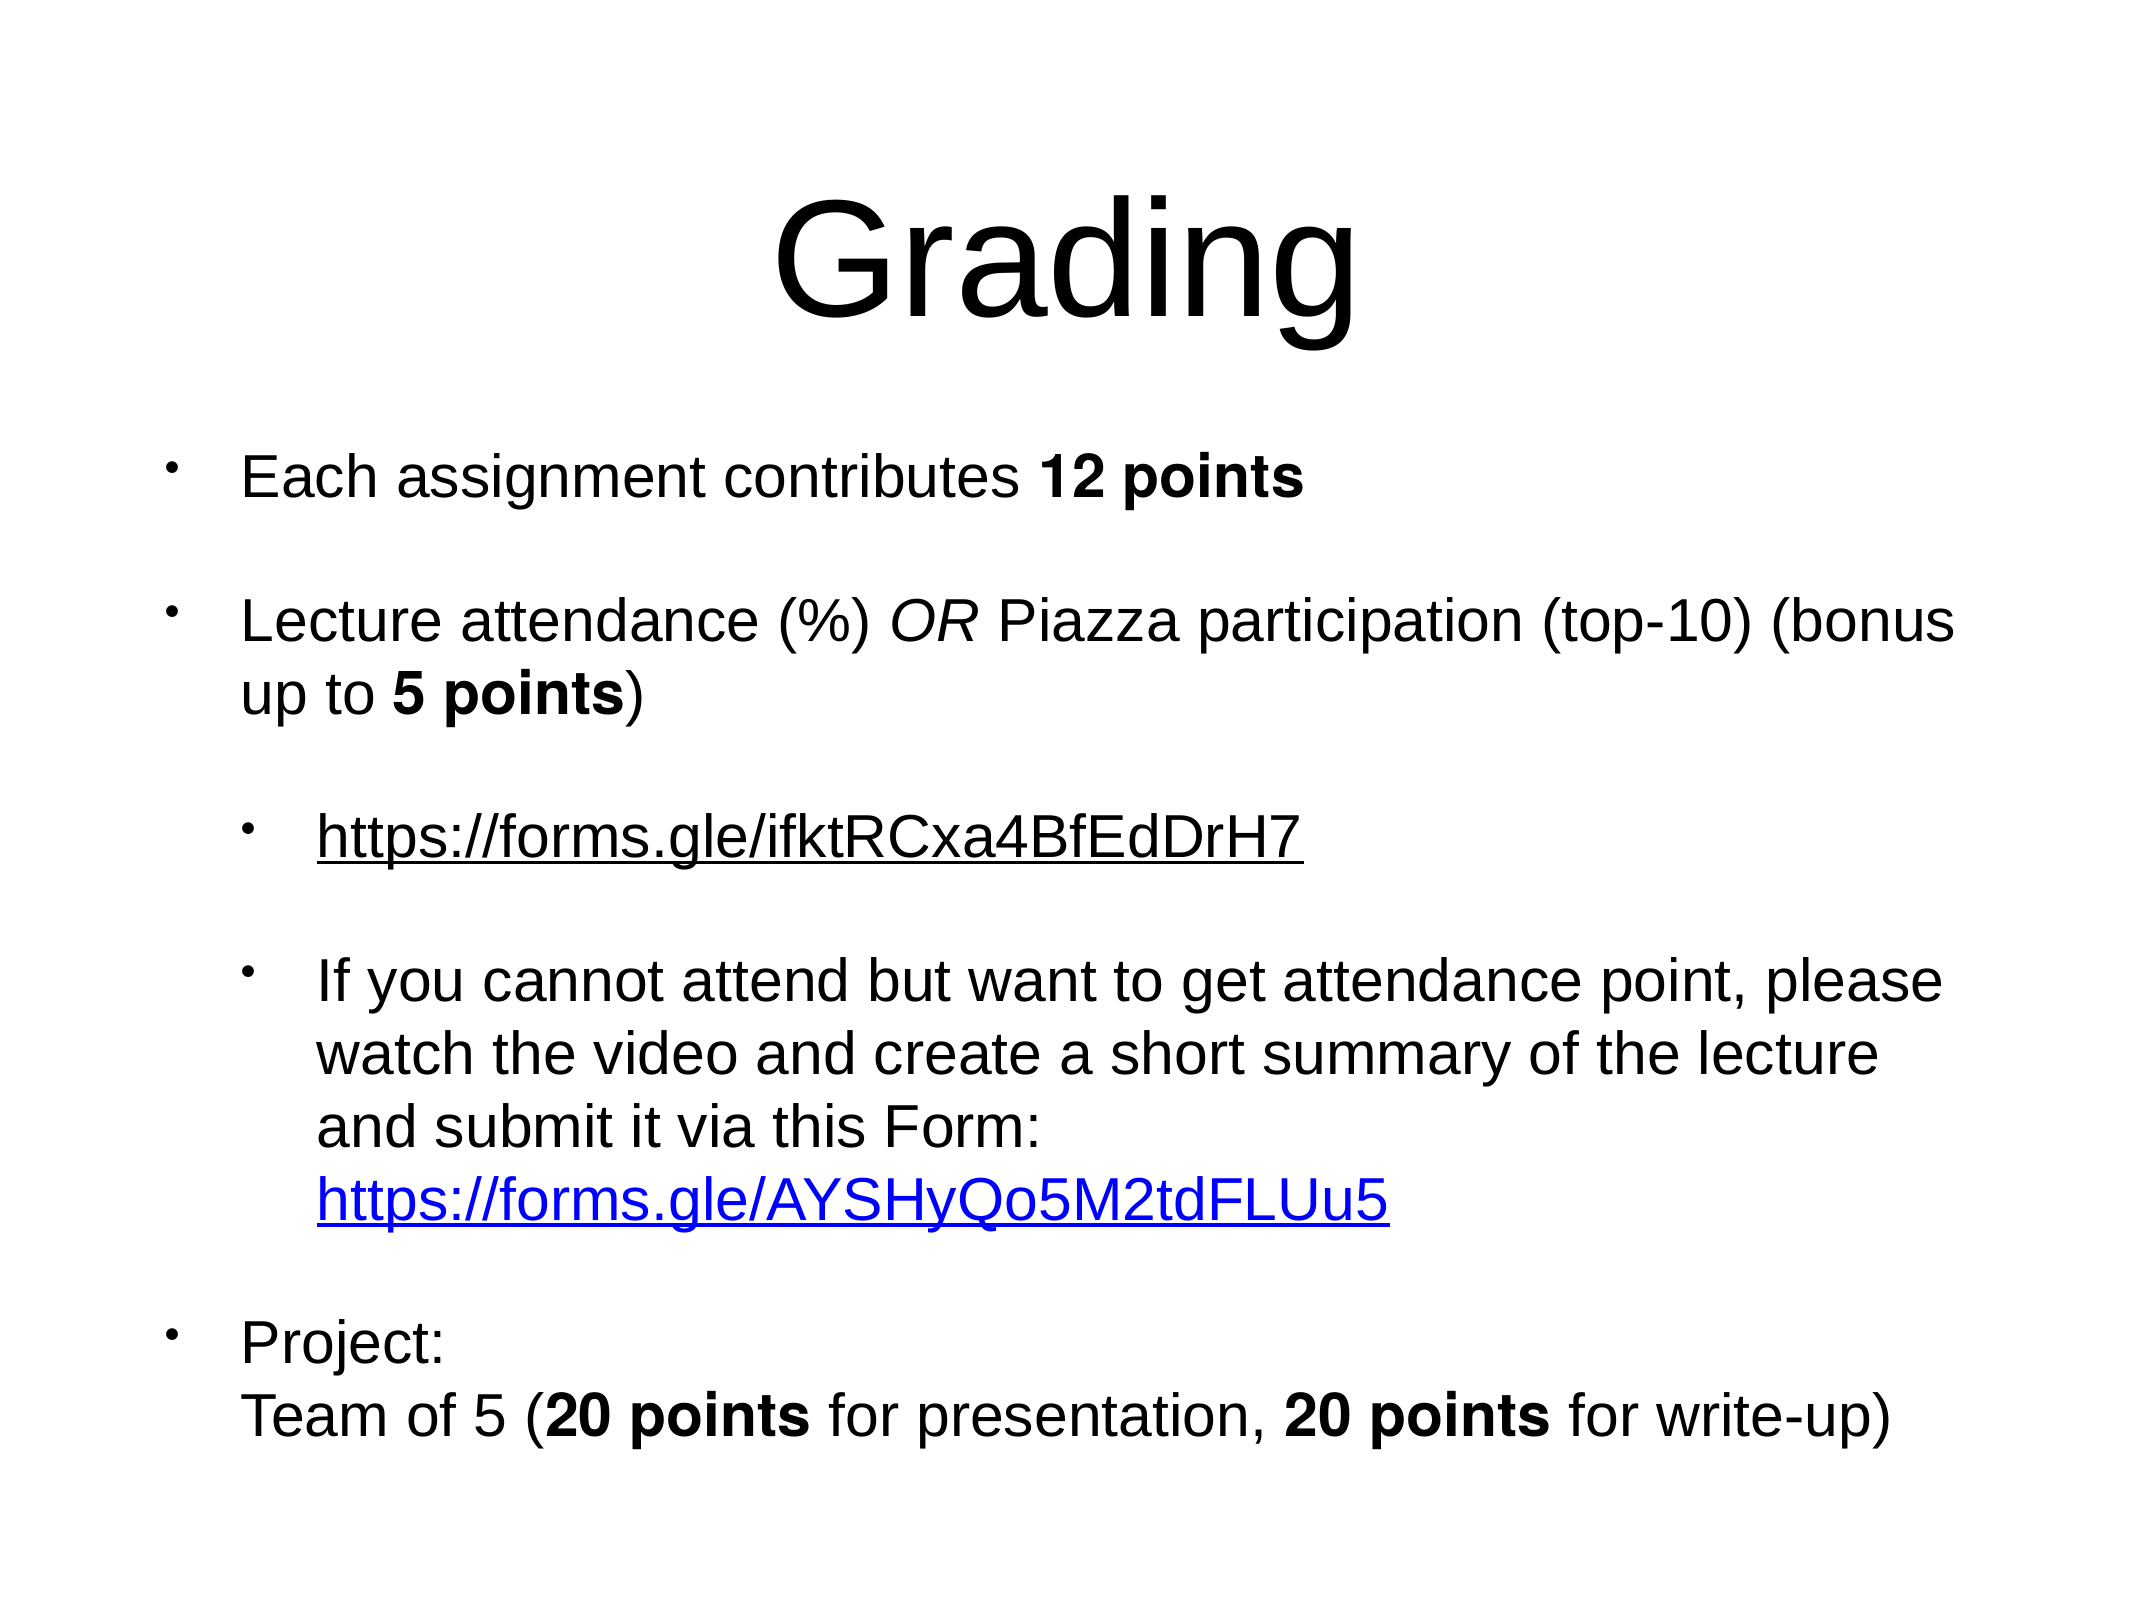

# Grading
Each assignment contributes 12 points
Lecture attendance (%) OR Piazza participation (top-10) (bonus up to 5 points)
https://forms.gle/ifktRCxa4BfEdDrH7
If you cannot attend but want to get attendance point, please watch the video and create a short summary of the lecture and submit it via this Form: https://forms.gle/AYSHyQo5M2tdFLUu5
Project:
Team of 5 (20 points for presentation, 20 points for write-up)